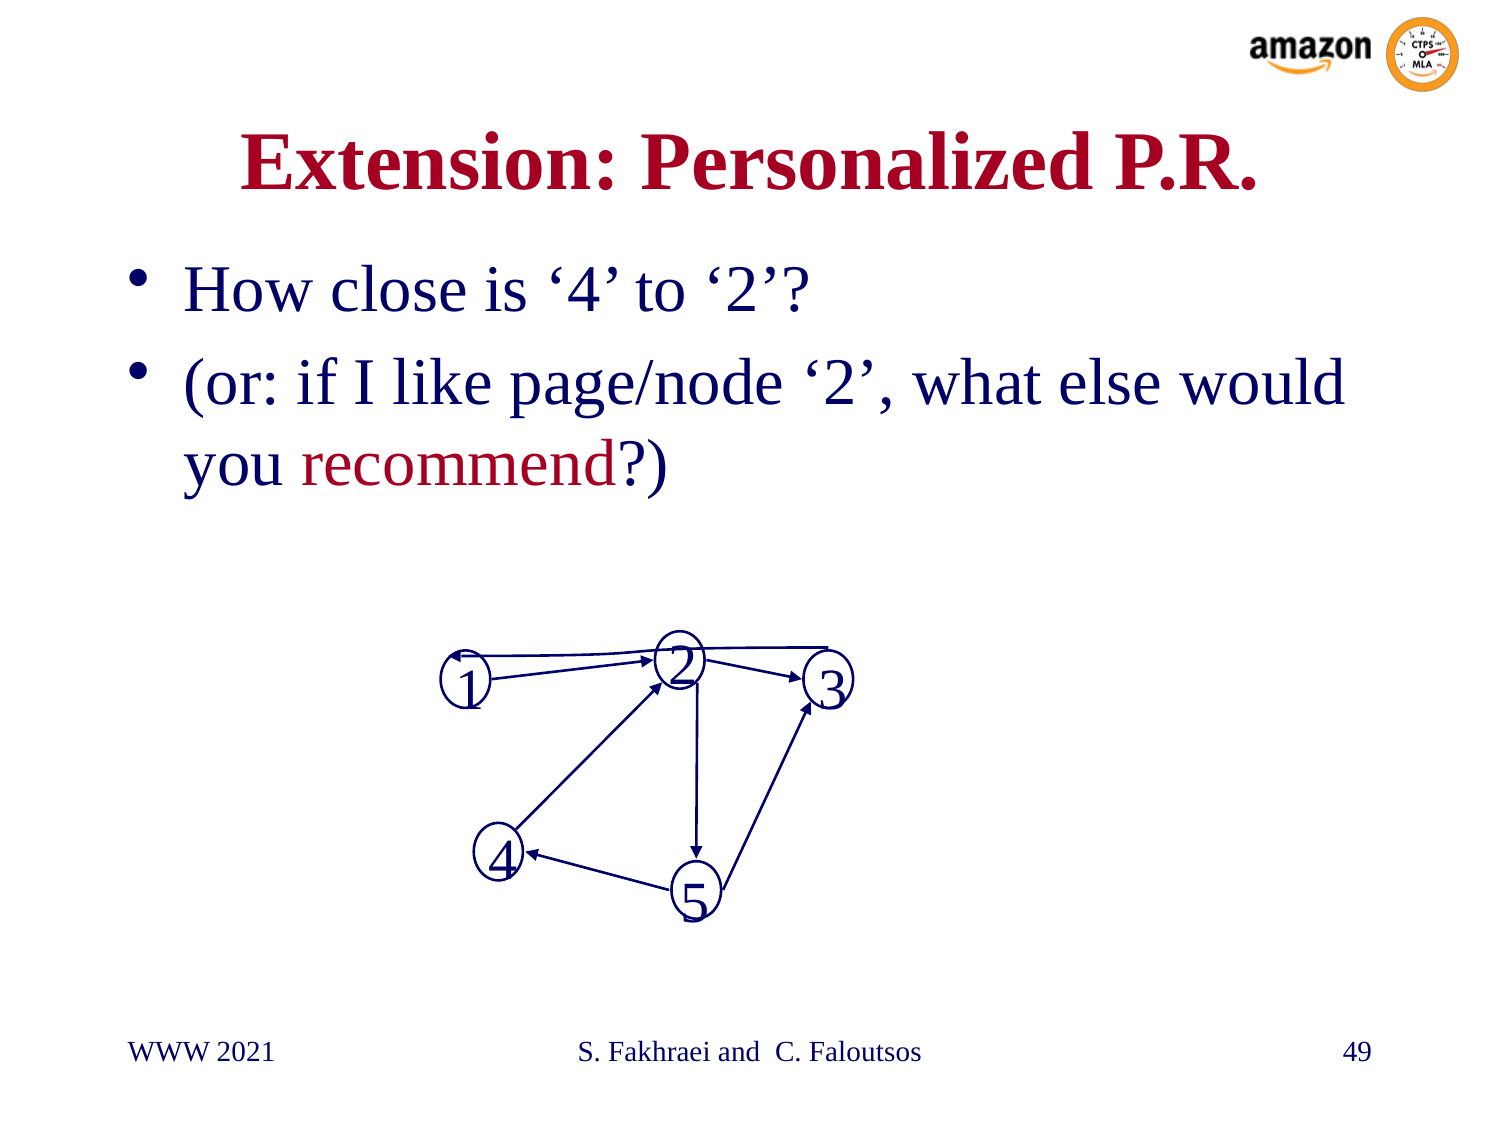

# Extension: Personalized P.R.
How close is ‘4’ to ‘2’?
(or: if I like page/node ‘2’, what else would you recommend?)
2

1
3
4
5
WWW 2021
S. Fakhraei and  C. Faloutsos
49